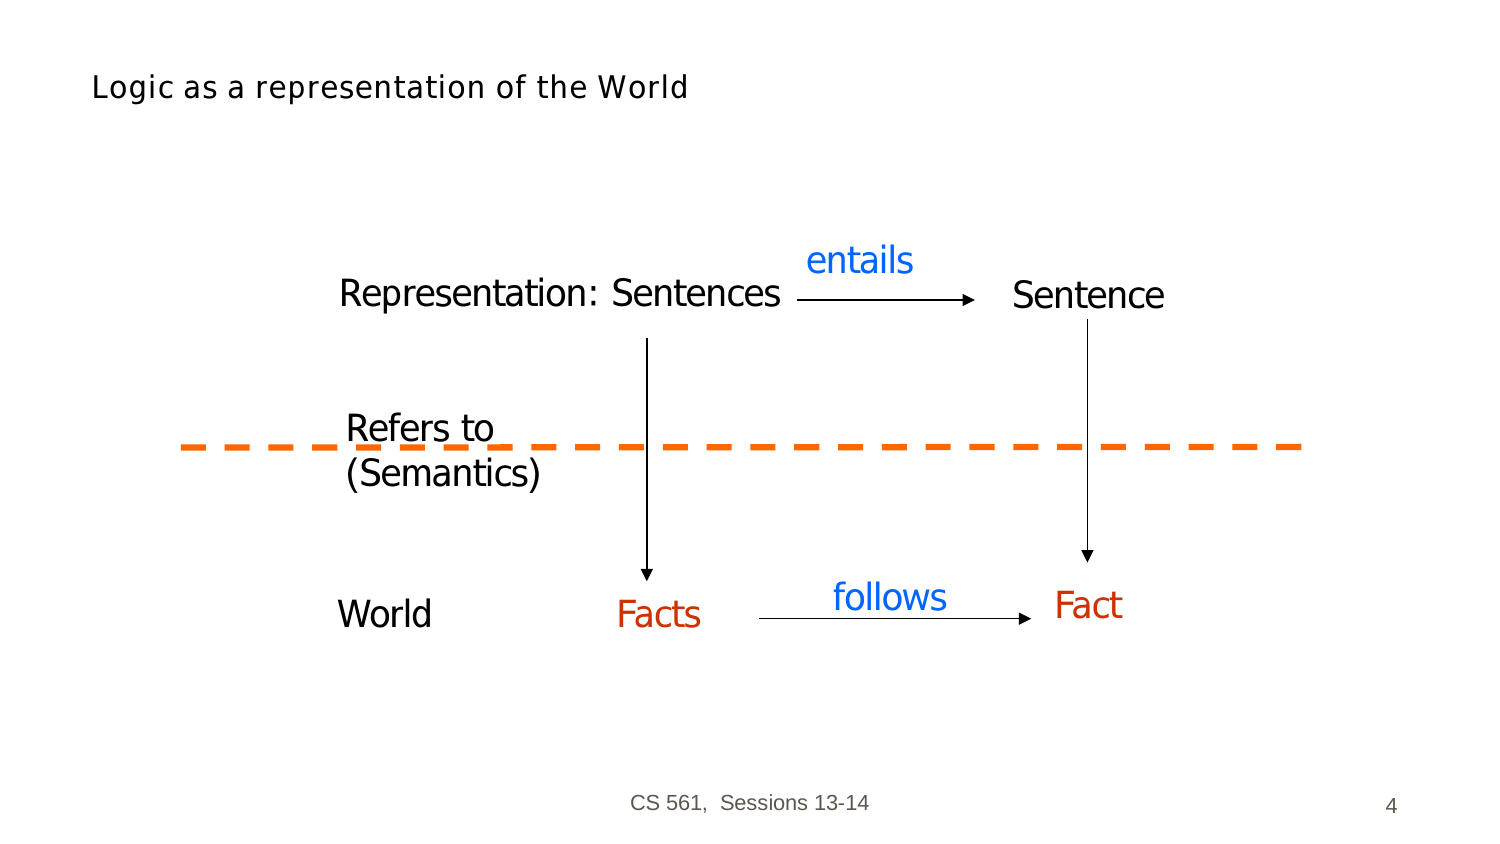

# Logic as a representation of the World

entails
Representation: Sentences
Sentence
Refers to
(Semantics)
follows
Fact
World
Facts
CS 561,  Sessions 13-14
4